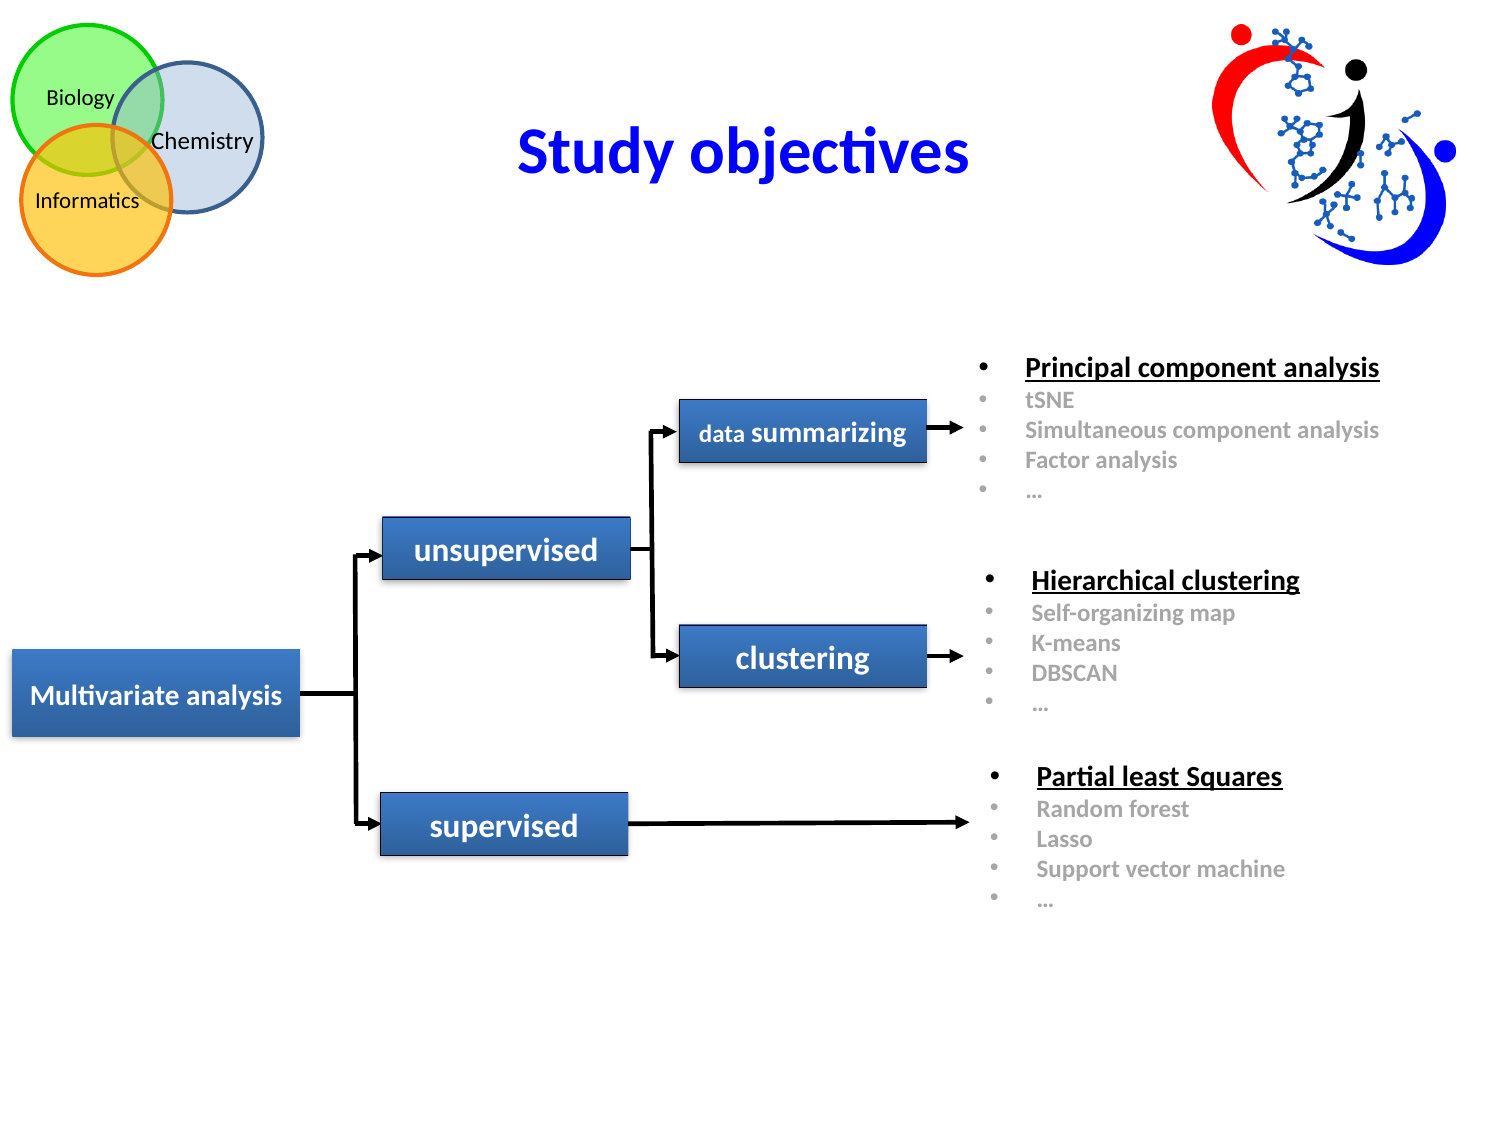

Study objectives
Principal component analysis
tSNE
Simultaneous component analysis
Factor analysis
…
data summarizing
unsupervised
Hierarchical clustering
Self-organizing map
K-means
DBSCAN
…
clustering
Multivariate analysis
Partial least Squares
Random forest
Lasso
Support vector machine
…
supervised